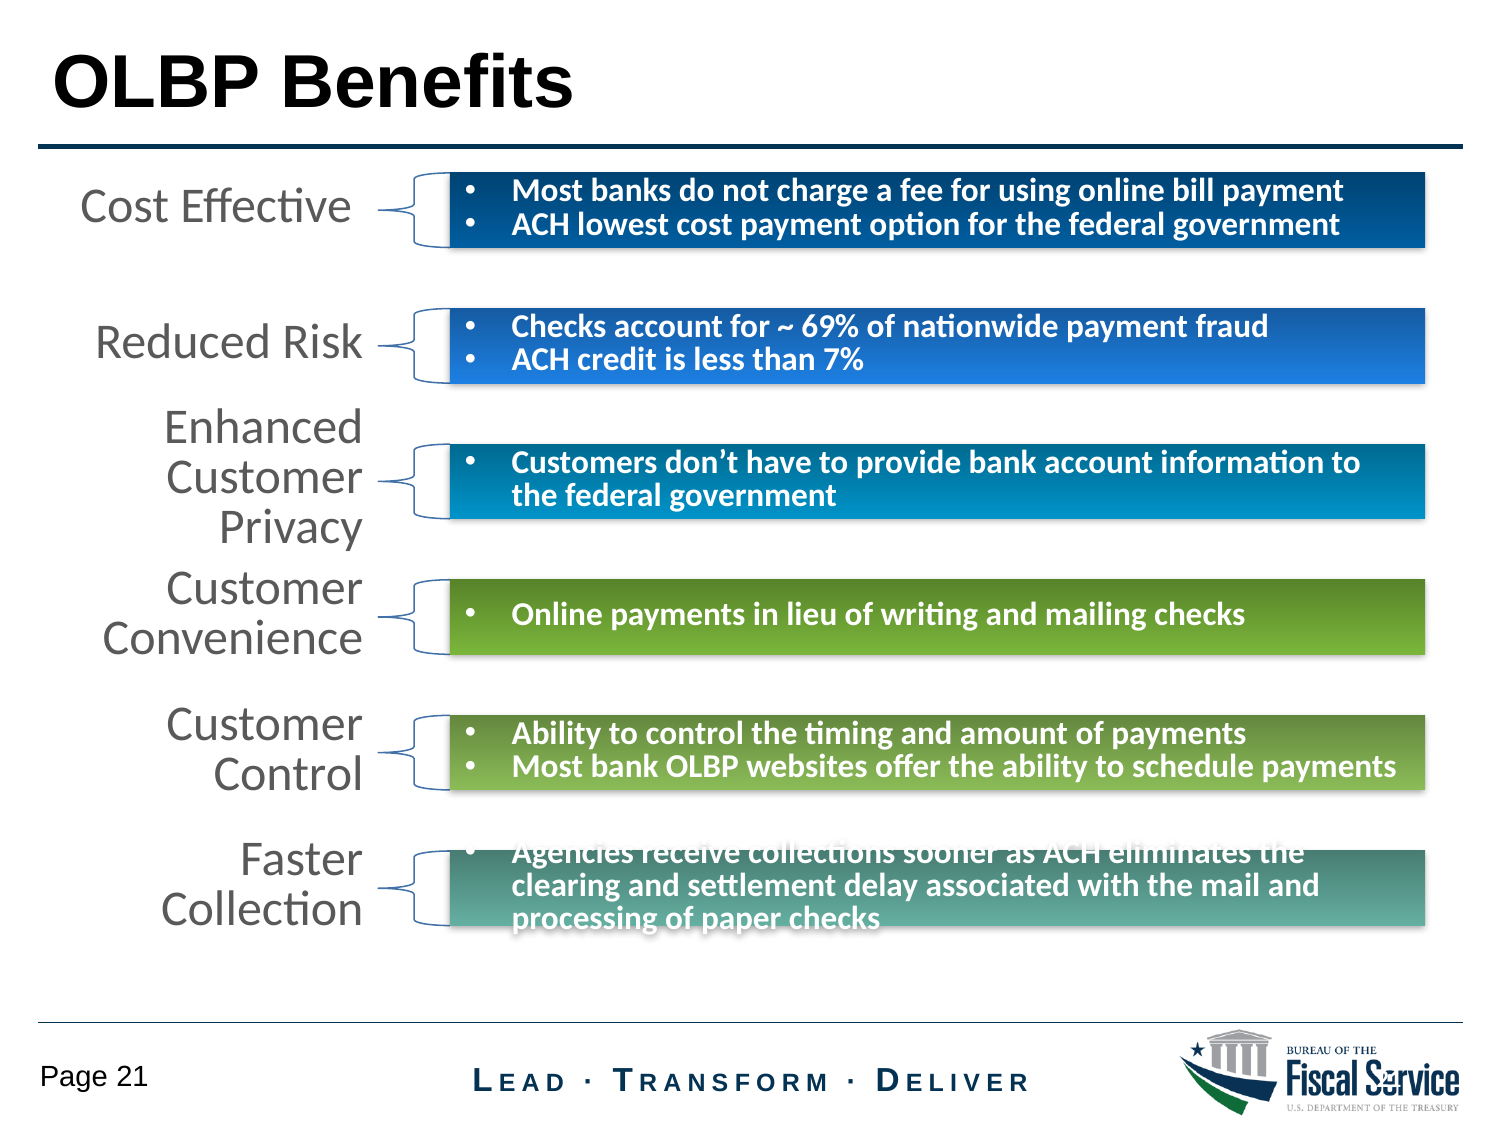

OLBP Benefits

Cost Effective
Most banks do not charge a fee for using online bill payment
Reduced Risk
Checks account for ~ 69% of nationwide payment fraud
ACH credit is less than 7%
Enhanced Customer Privacy
Customer Convenience
Customer Control
Faster Collection
ACH lowest cost payment option for the federal government
Customers don’t have to provide bank account information to the federal government
Online payments in lieu of writing and mailing checks
Ability to control the timing and amount of payments
Most bank OLBP websites offer the ability to schedule payments
Agencies receive collections sooner as ACH eliminates the clearing and settlement delay associated with the mail and processing of paper checks
21